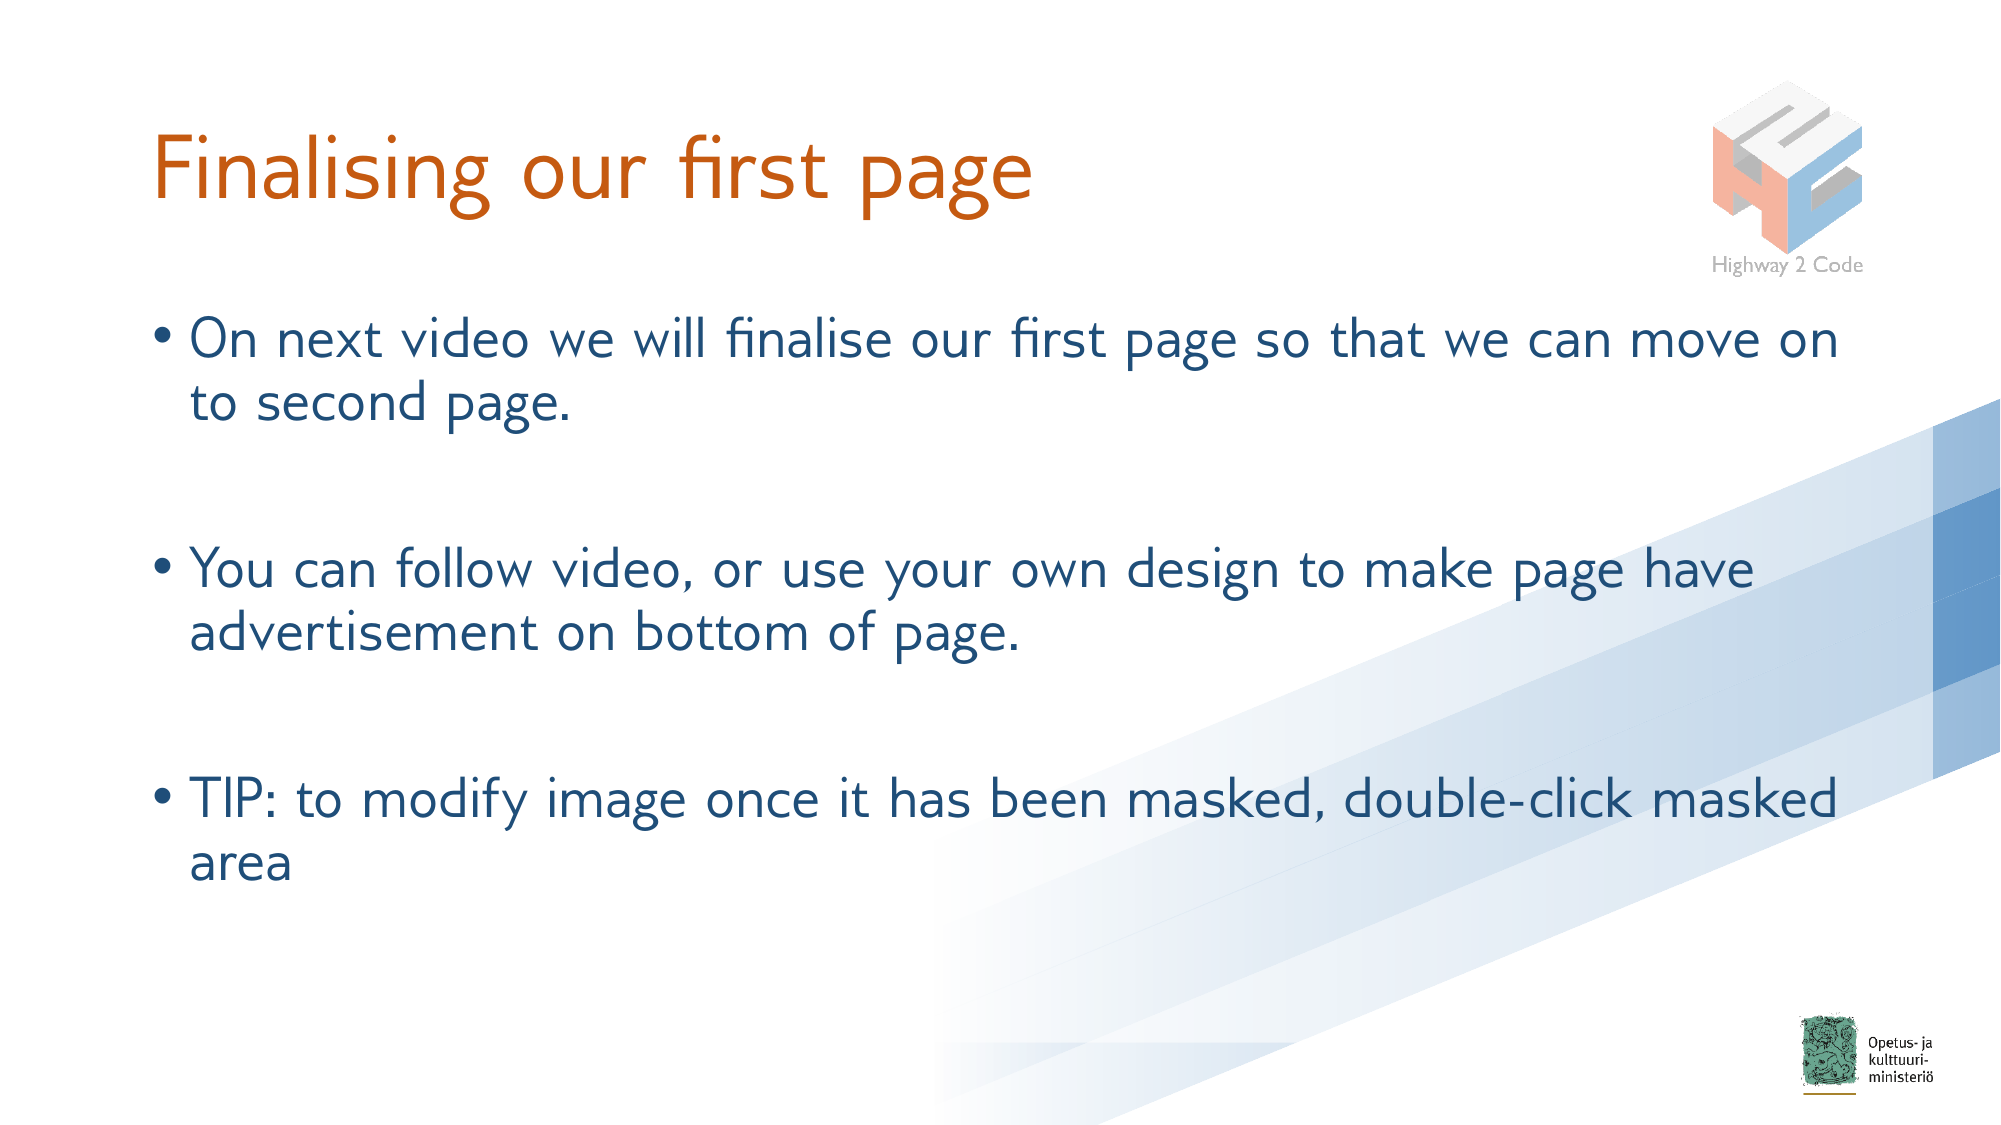

# Finalising our first page
On next video we will finalise our first page so that we can move on to second page.

You can follow video, or use your own design to make page have advertisement on bottom of page.

TIP: to modify image once it has been masked, double-click masked area